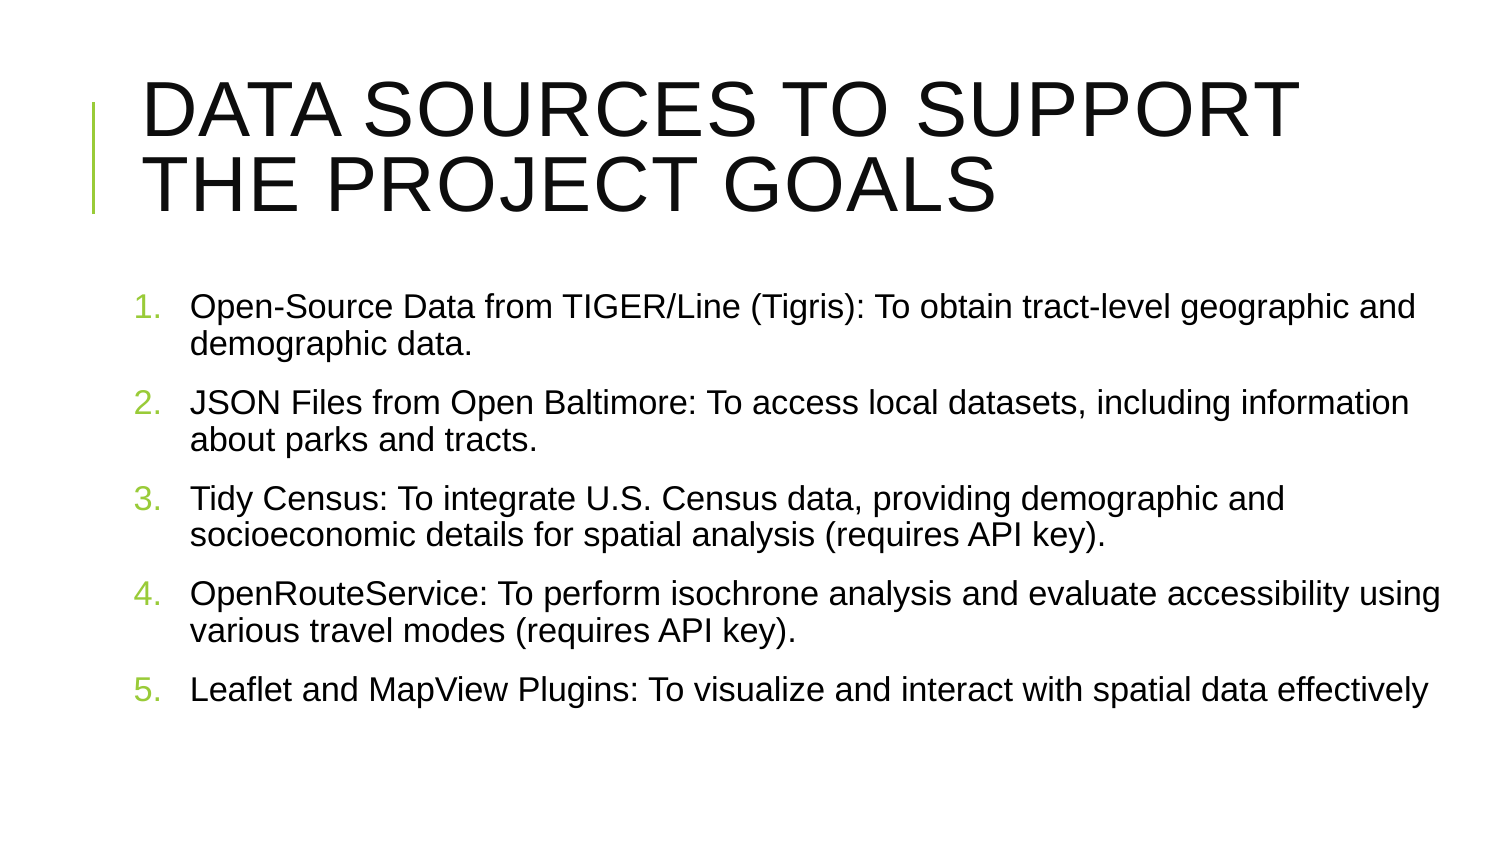

# Data Sources to Support the Project Goals
Open-Source Data from TIGER/Line (Tigris): To obtain tract-level geographic and demographic data.
JSON Files from Open Baltimore: To access local datasets, including information about parks and tracts.
Tidy Census: To integrate U.S. Census data, providing demographic and socioeconomic details for spatial analysis (requires API key).
OpenRouteService: To perform isochrone analysis and evaluate accessibility using various travel modes (requires API key).
Leaflet and MapView Plugins: To visualize and interact with spatial data effectively